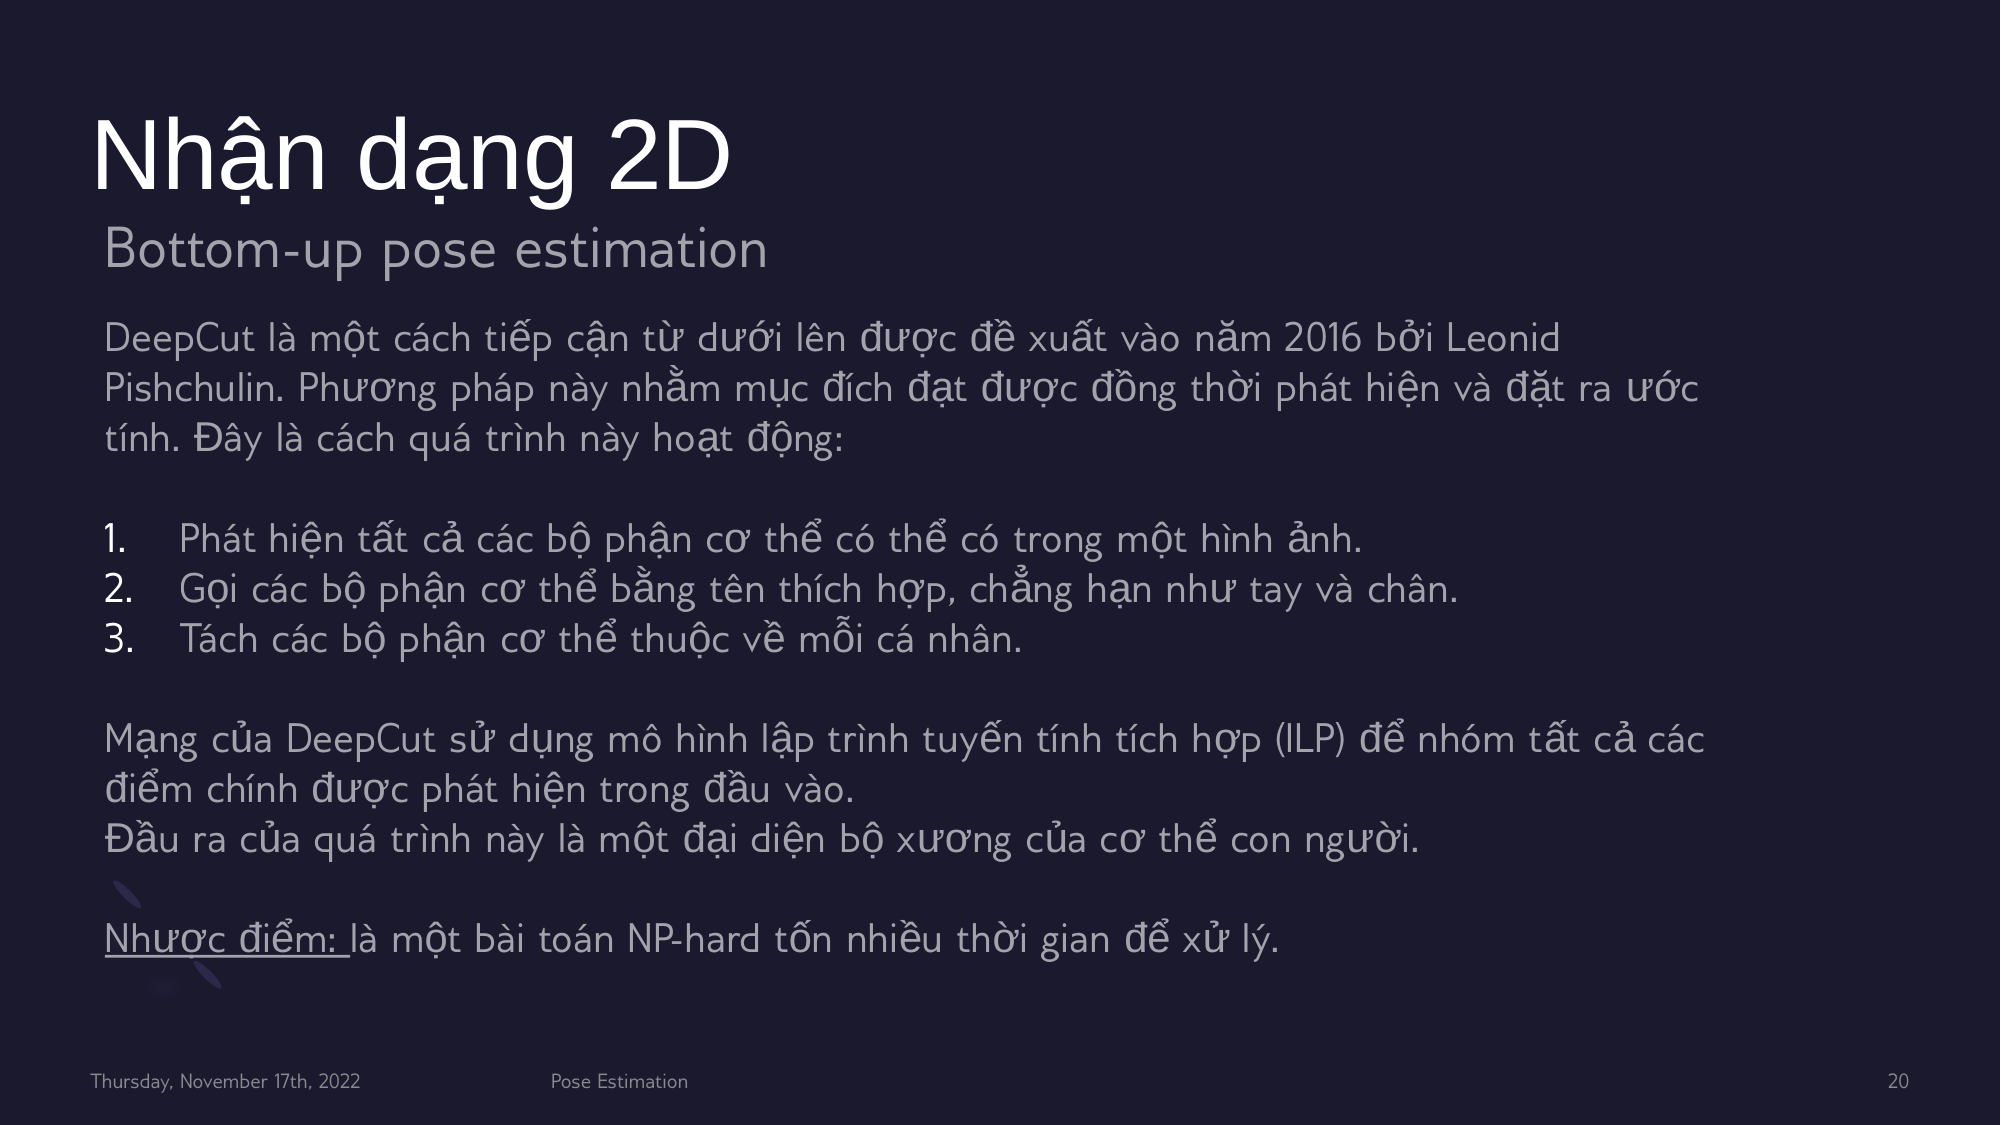

# Nhận dạng 2D
Bottom-up pose estimation

DeepCut là một cách tiếp cận từ dưới lên được đề xuất vào năm 2016 bởi Leonid Pishchulin. Phương pháp này nhằm mục đích đạt được đồng thời phát hiện và đặt ra ước tính. Đây là cách quá trình này hoạt động:

Phát hiện tất cả các bộ phận cơ thể có thể có trong một hình ảnh.
Gọi các bộ phận cơ thể bằng tên thích hợp, chẳng hạn như tay và chân.
Tách các bộ phận cơ thể thuộc về mỗi cá nhân.

Mạng của DeepCut sử dụng mô hình lập trình tuyến tính tích hợp (ILP) để nhóm tất cả các điểm chính được phát hiện trong đầu vào.
Đầu ra của quá trình này là một đại diện bộ xương của cơ thể con người.

Nhược điểm: là một bài toán NP-hard tốn nhiều thời gian để xử lý.
Thursday, November 17th, 2022
Pose Estimation
20